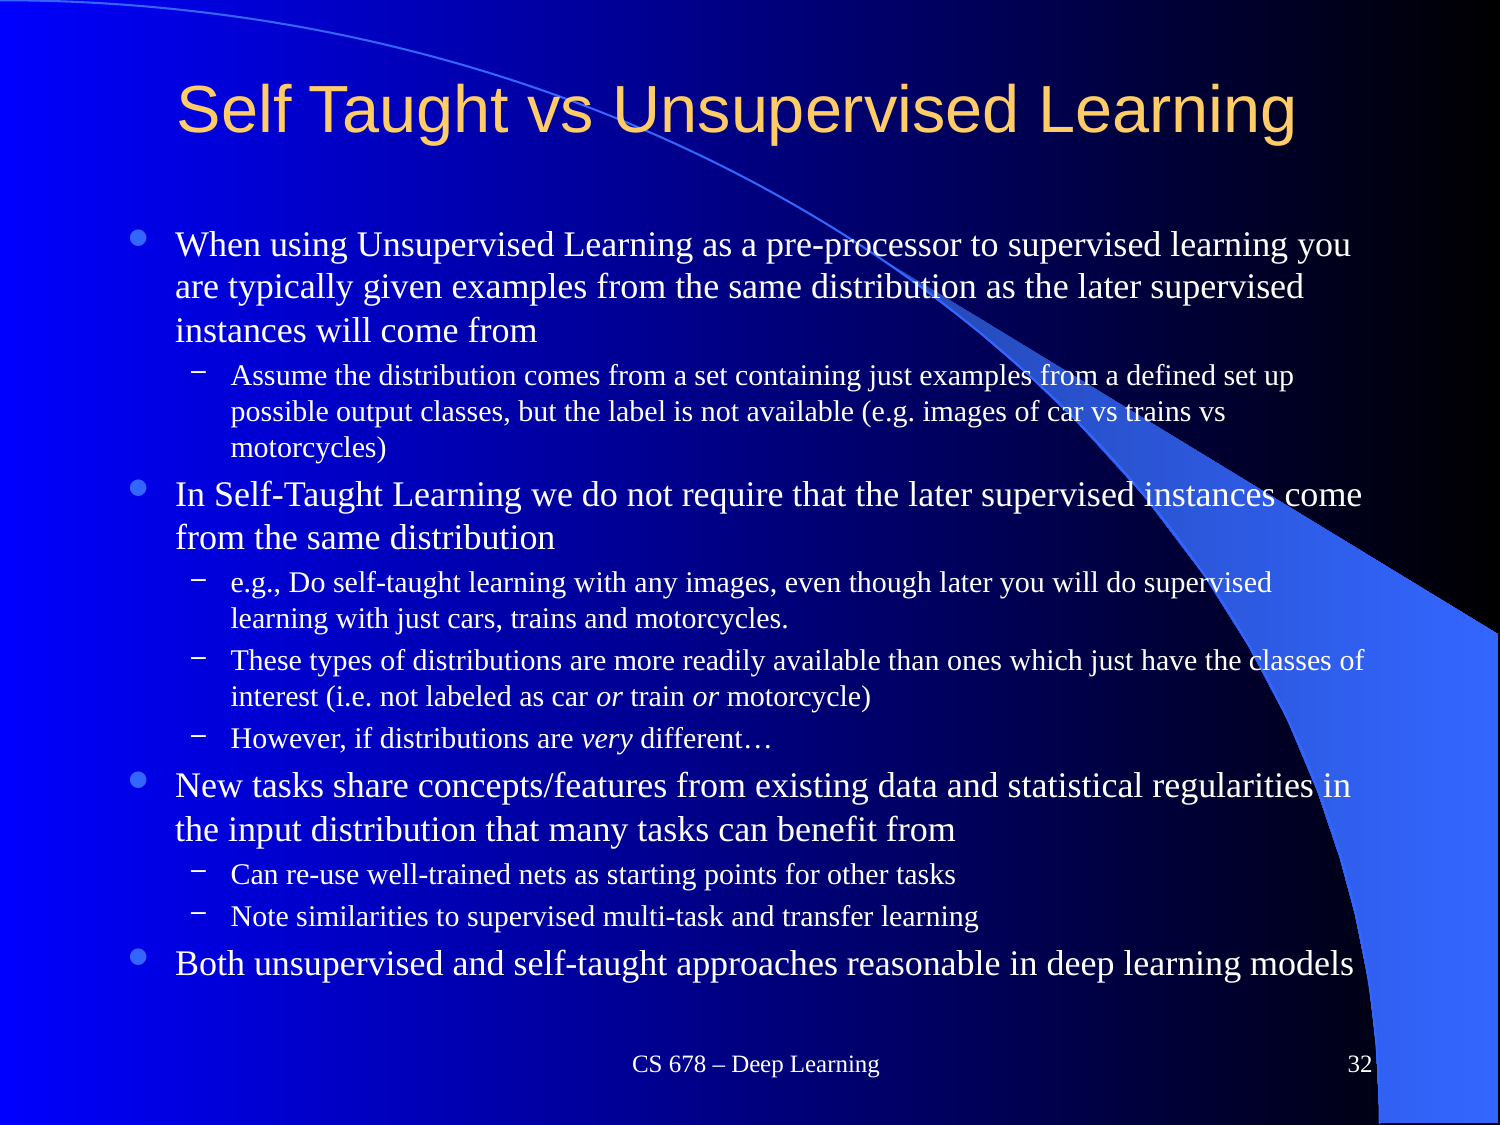

# Self Taught vs Unsupervised Learning
When using Unsupervised Learning as a pre-processor to supervised learning you are typically given examples from the same distribution as the later supervised instances will come from
Assume the distribution comes from a set containing just examples from a defined set up possible output classes, but the label is not available (e.g. images of car vs trains vs motorcycles)
In Self-Taught Learning we do not require that the later supervised instances come from the same distribution
e.g., Do self-taught learning with any images, even though later you will do supervised learning with just cars, trains and motorcycles.
These types of distributions are more readily available than ones which just have the classes of interest (i.e. not labeled as car or train or motorcycle)
However, if distributions are very different…
New tasks share concepts/features from existing data and statistical regularities in the input distribution that many tasks can benefit from
Can re-use well-trained nets as starting points for other tasks
Note similarities to supervised multi-task and transfer learning
Both unsupervised and self-taught approaches reasonable in deep learning models
CS 678 – Deep Learning
32